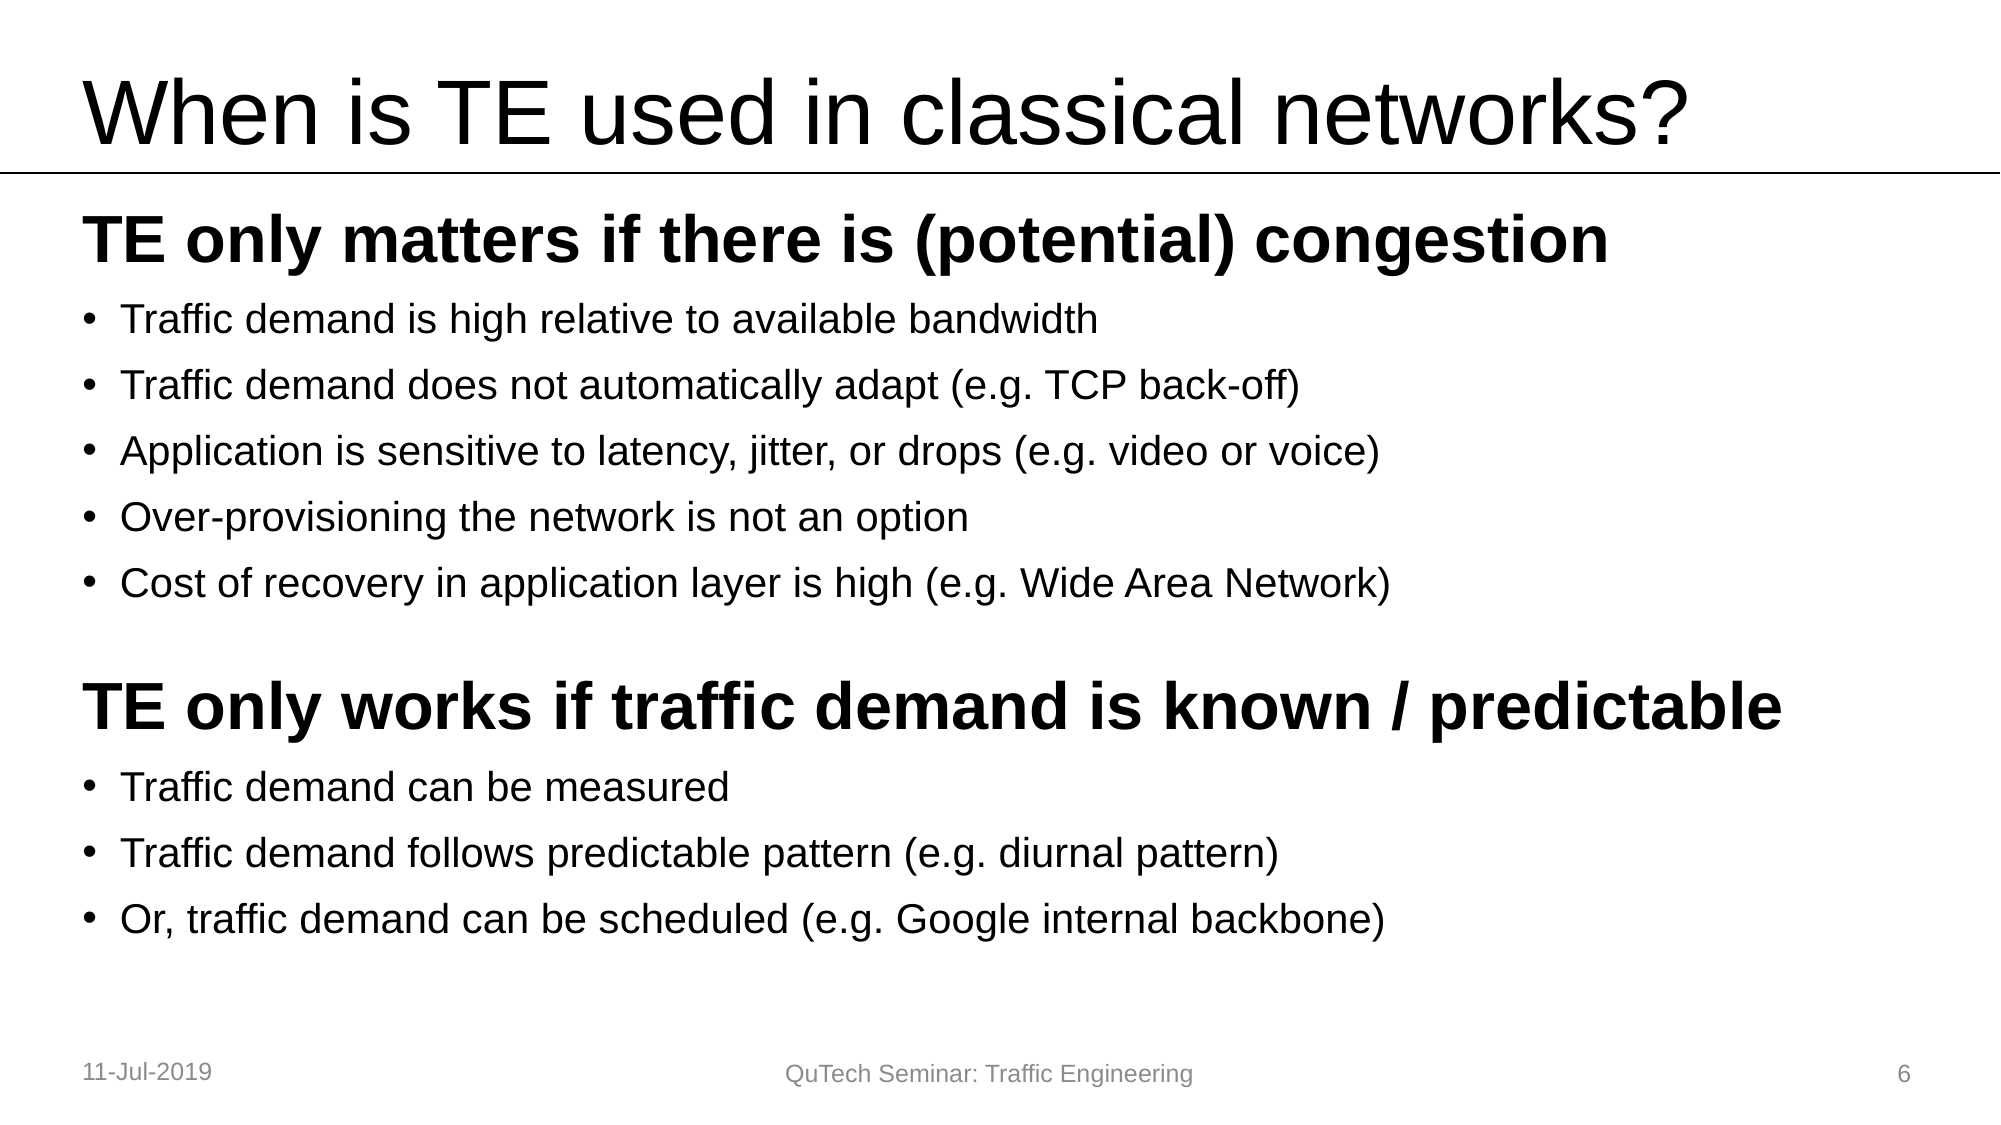

# When is TE used in classical networks?
TE only matters if there is (potential) congestion
Traffic demand is high relative to available bandwidth
Traffic demand does not automatically adapt (e.g. TCP back-off)
Application is sensitive to latency, jitter, or drops (e.g. video or voice)
Over-provisioning the network is not an option
Cost of recovery in application layer is high (e.g. Wide Area Network)
TE only works if traffic demand is known / predictable
Traffic demand can be measured
Traffic demand follows predictable pattern (e.g. diurnal pattern)
Or, traffic demand can be scheduled (e.g. Google internal backbone)
11-Jul-2019
QuTech Seminar: Traffic Engineering
6